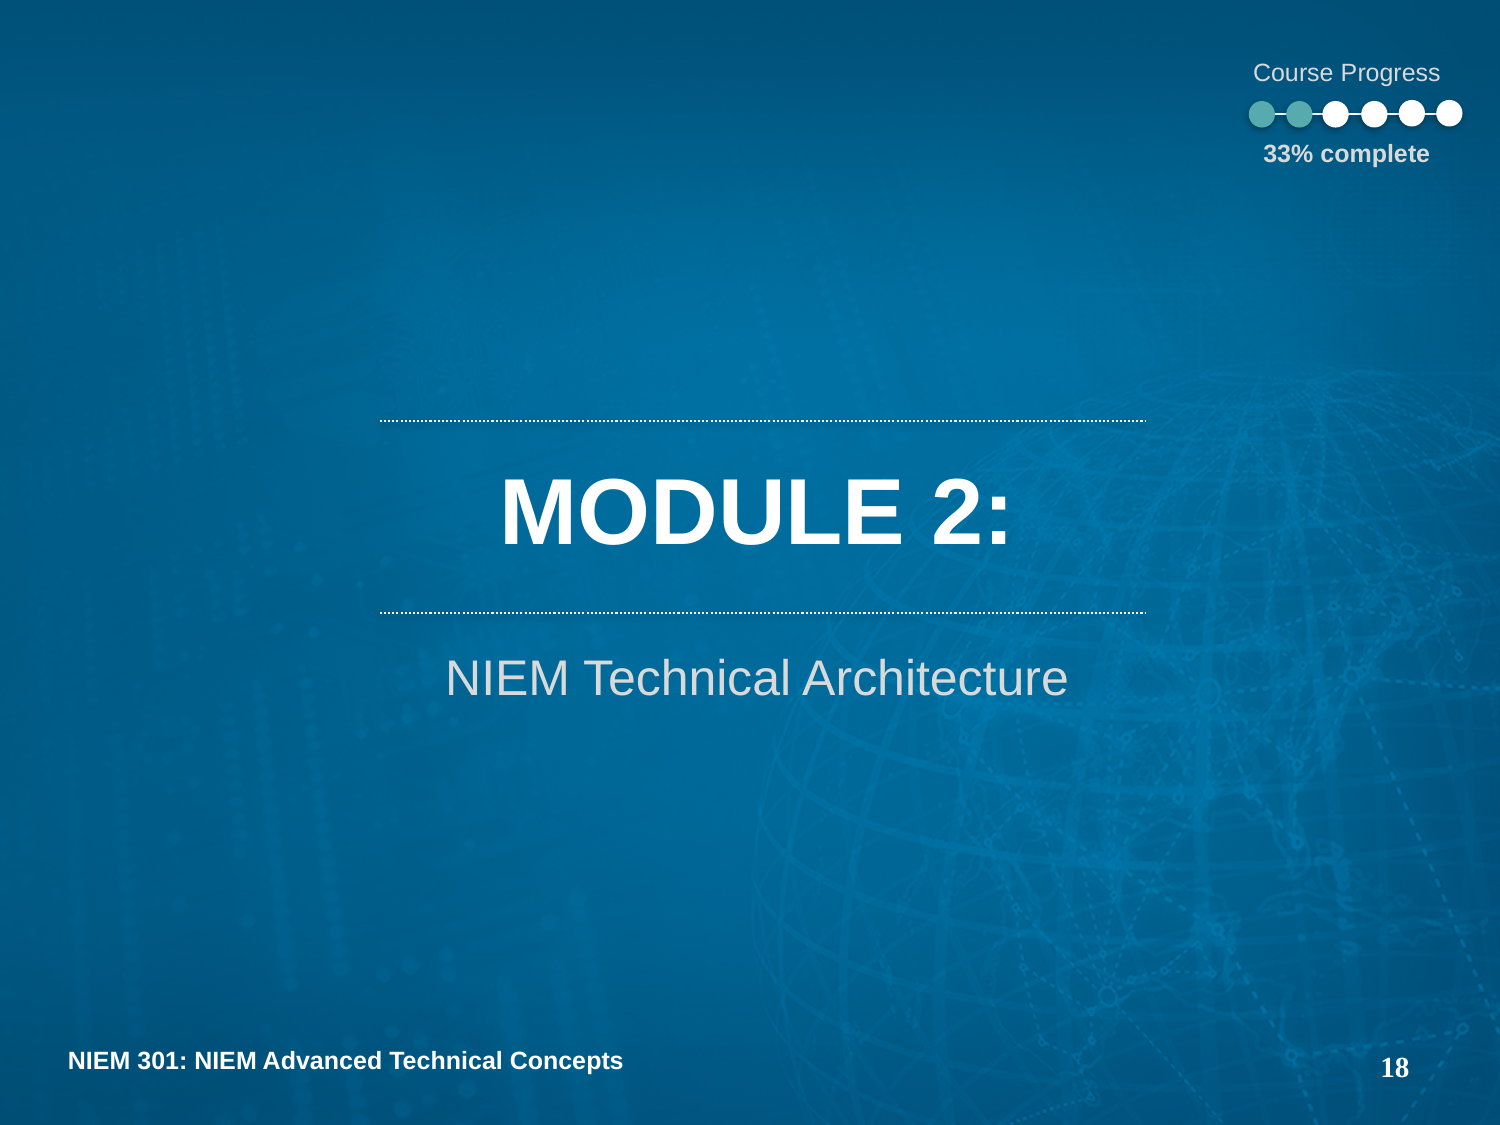

Course Progress

33% complete
Module 2:
NIEM Technical Architecture
18